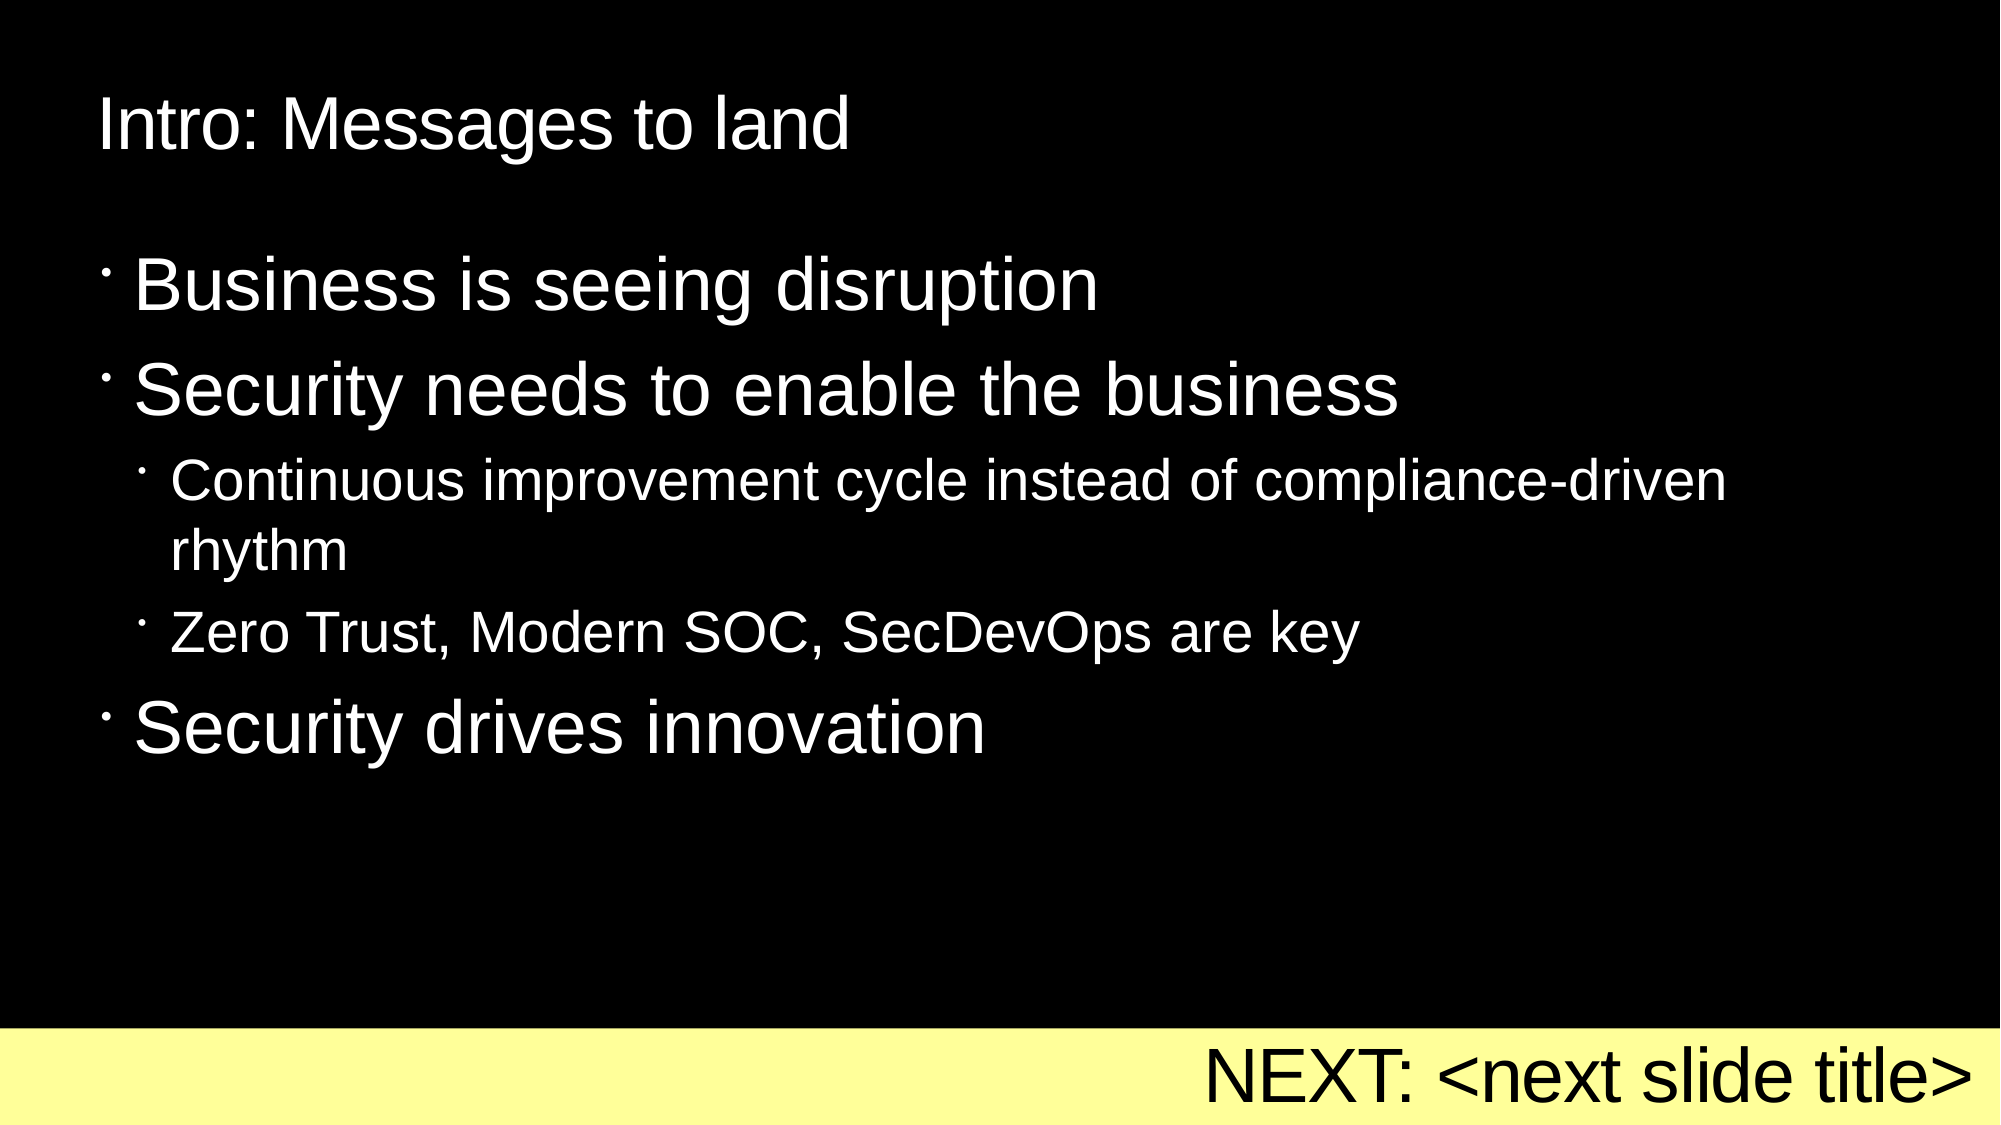

# Intro: Messages to land
Business is seeing disruption
Security needs to enable the business
Continuous improvement cycle instead of compliance-driven rhythm
Zero Trust, Modern SOC, SecDevOps are key
Security drives innovation
NEXT: <next slide title>